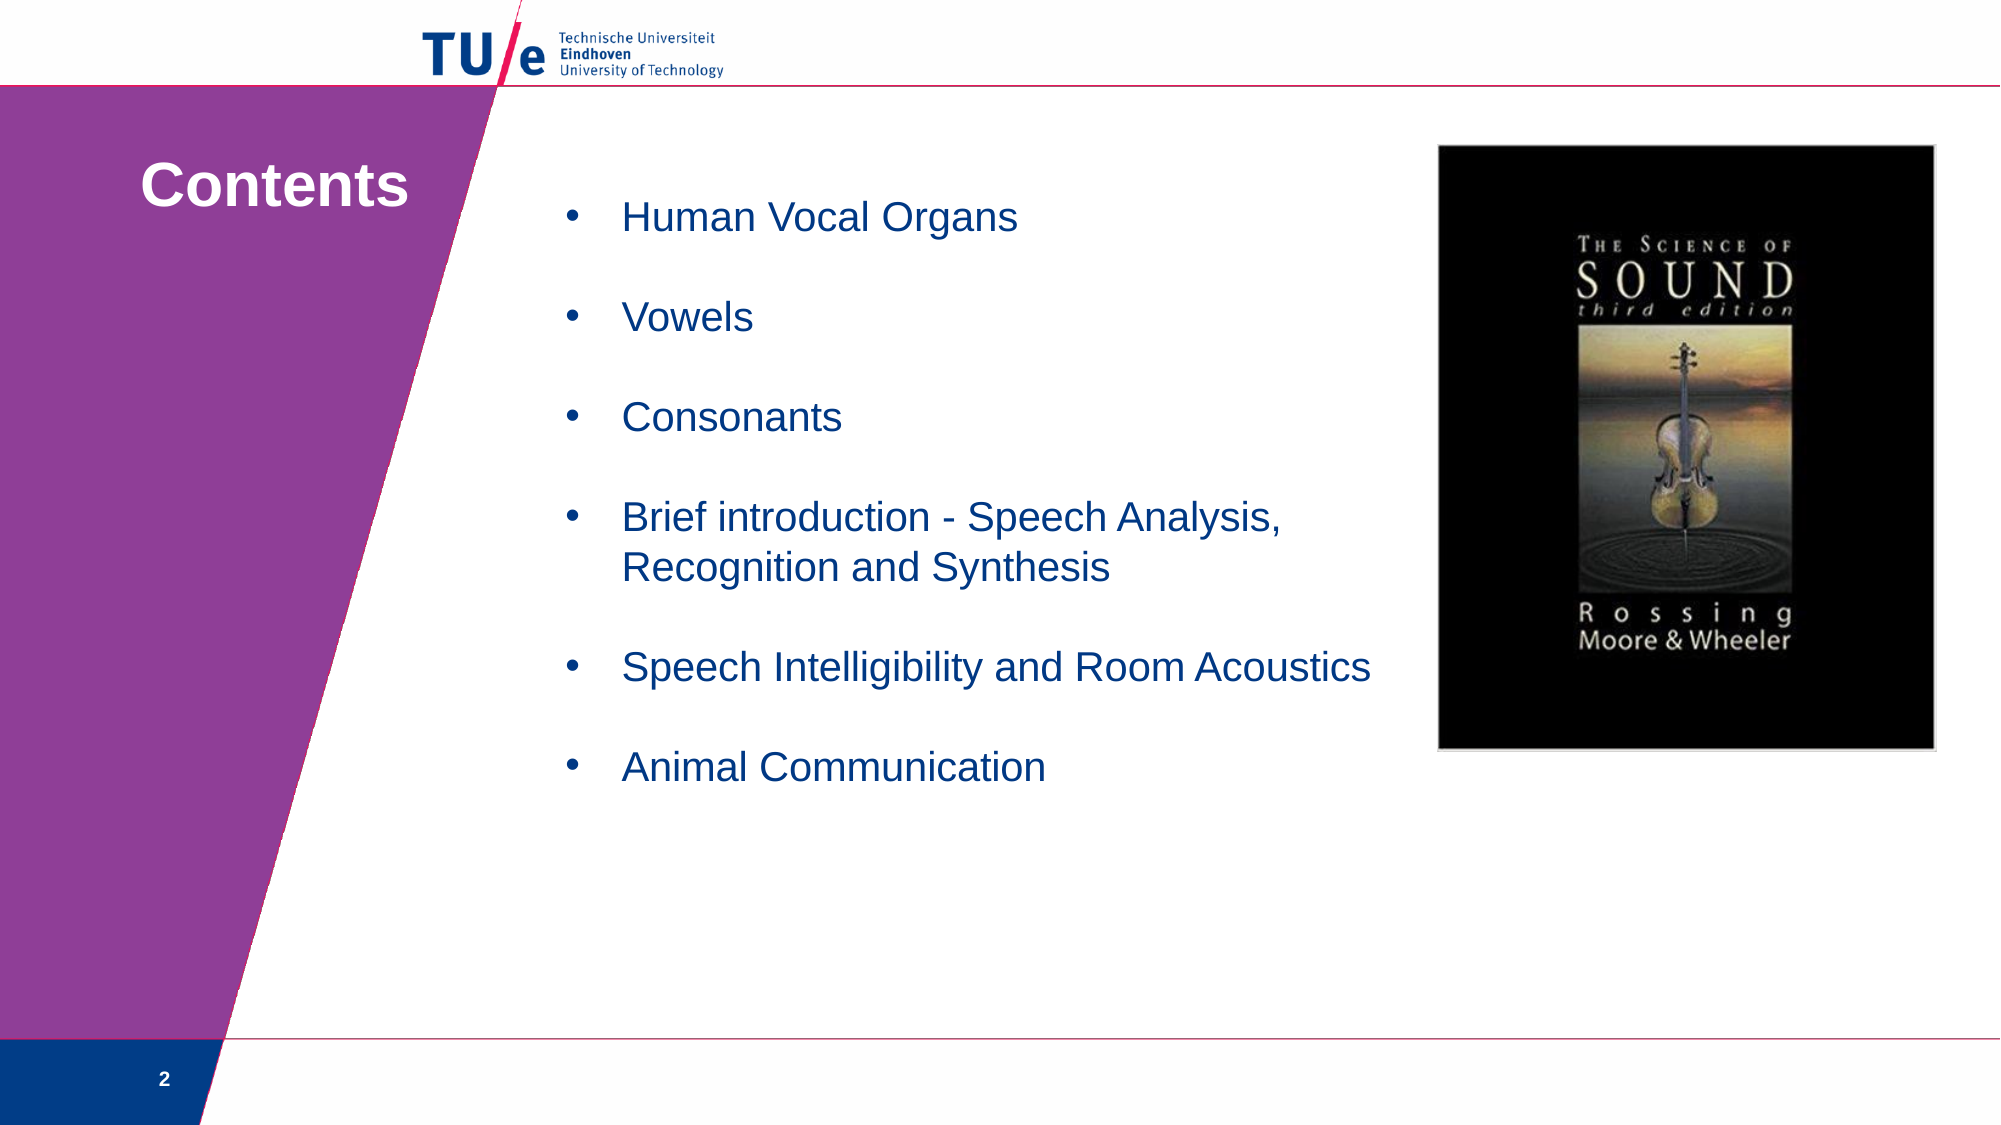

# Contents

Human Vocal Organs
Vowels
Consonants
Brief introduction - Speech Analysis, Recognition and Synthesis
Speech Intelligibility and Room Acoustics
Animal Communication

2